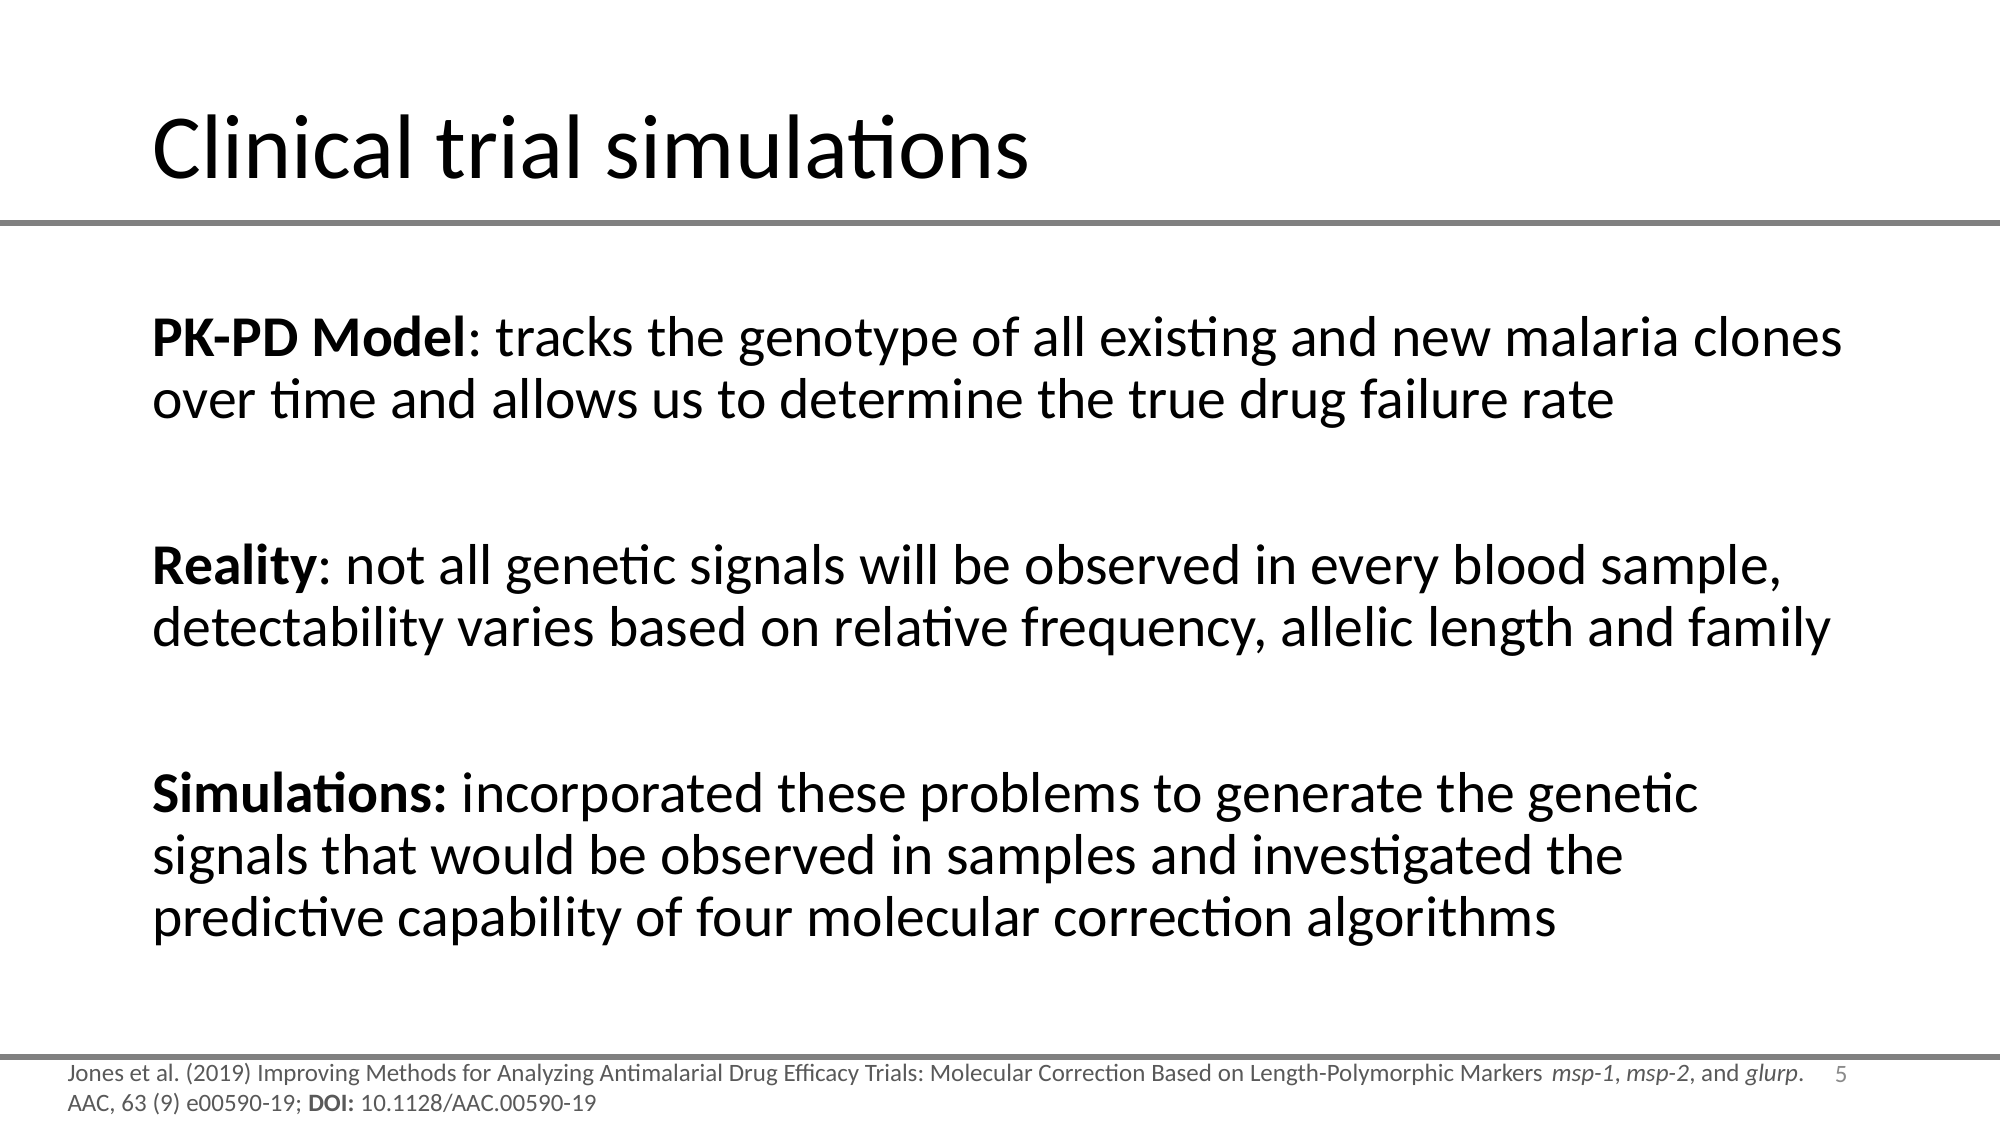

# Clinical trial simulations
PK-PD Model: tracks the genotype of all existing and new malaria clones over time and allows us to determine the true drug failure rate

Reality: not all genetic signals will be observed in every blood sample,  detectability varies based on relative frequency, allelic length and family

Simulations: incorporated these problems to generate the genetic signals that would be observed in samples and investigated the predictive capability of four molecular correction algorithms

5
Jones et al. (2019) Improving Methods for Analyzing Antimalarial Drug Efficacy Trials: Molecular Correction Based on Length-Polymorphic Markers msp-1, msp-2, and glurp. AAC, 63 (9) e00590-19; DOI: 10.1128/AAC.00590-19